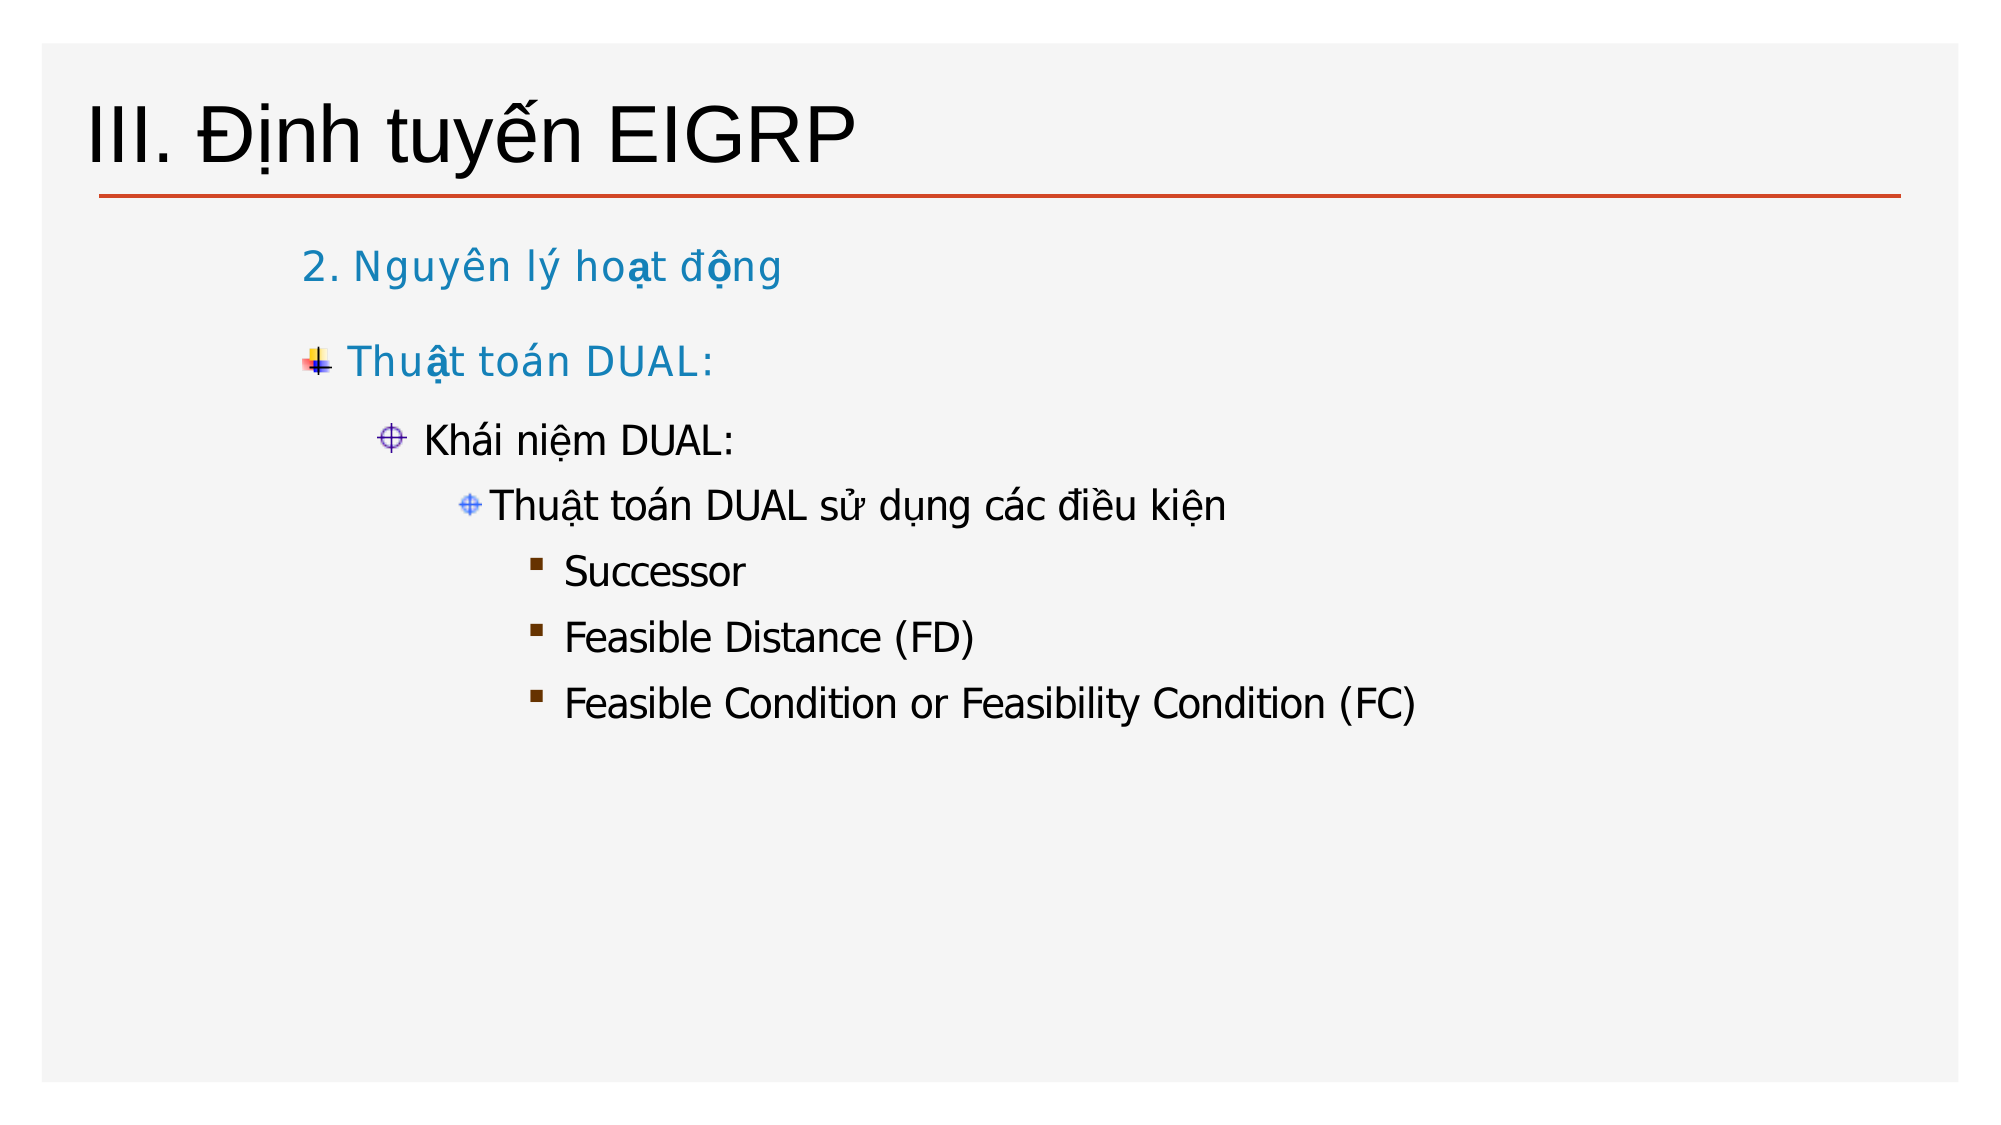

# III. Định tuyến EIGRP
2. Nguyên lý hoạt động
Thuật toán DUAL:
Khái niệm DUAL:
Thuật toán DUAL sử dụng các điều kiện
Successor
Feasible Distance (FD)
Feasible Condition or Feasibility Condition (FC)